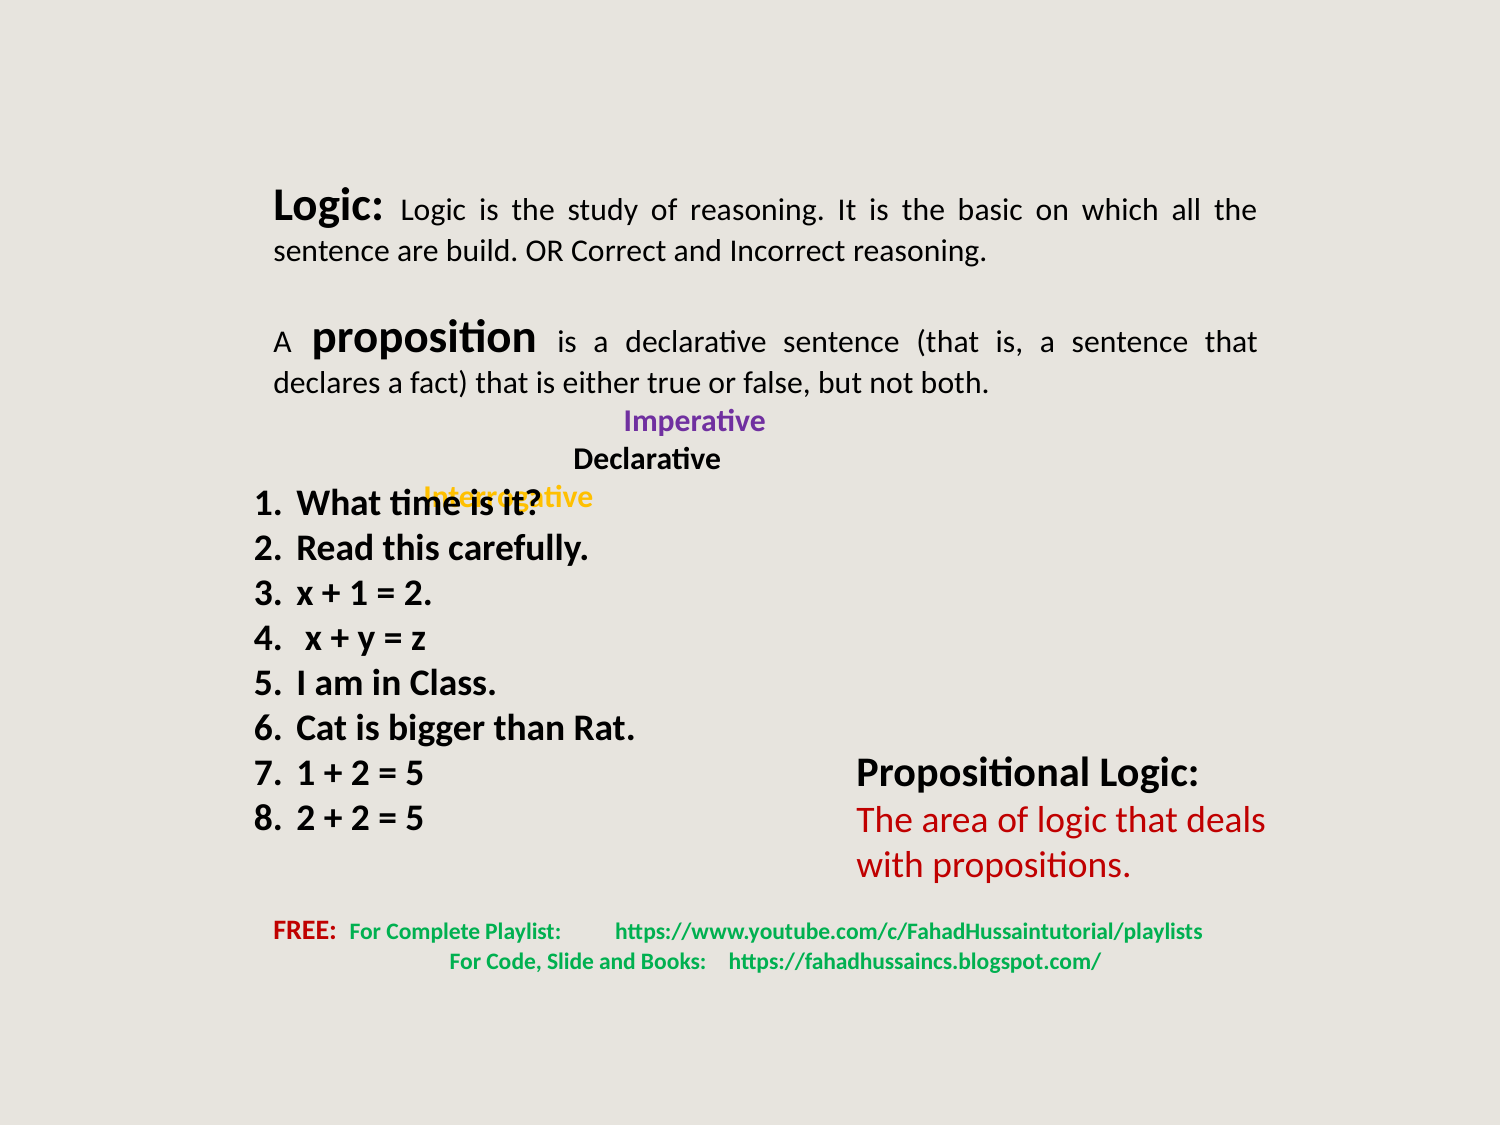

Logic: Logic is the study of reasoning. It is the basic on which all the sentence are build. OR Correct and Incorrect reasoning.

A proposition is a declarative sentence (that is, a sentence that declares a fact) that is either true or false, but not both.
		 Imperative 					Declarative					Interrogative
What time is it?
Read this carefully.
x + 1 = 2.
 x + y = z
I am in Class.
Cat is bigger than Rat.
1 + 2 = 5
2 + 2 = 5

Propositional Logic:
The area of logic that deals with propositions.
FREE:  For Complete Playlist: 	        https://www.youtube.com/c/FahadHussaintutorial/playlists
	     For Code, Slide and Books:	 https://fahadhussaincs.blogspot.com/